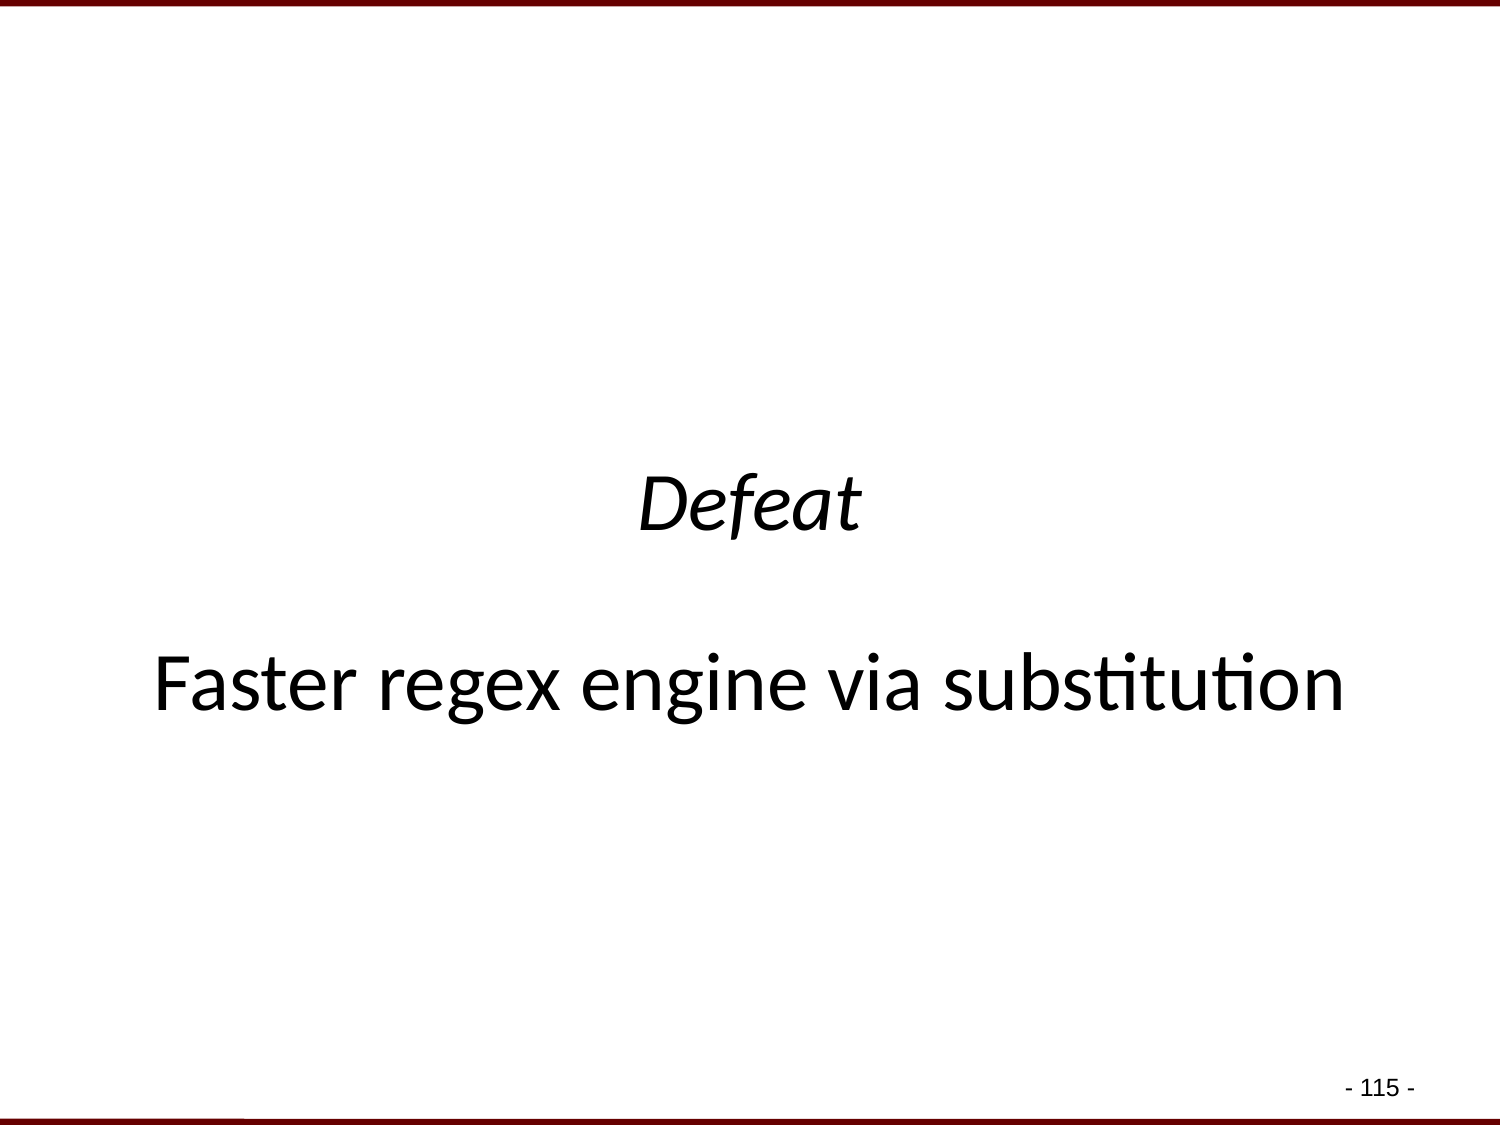

# Defeat Faster regex engine via substitution